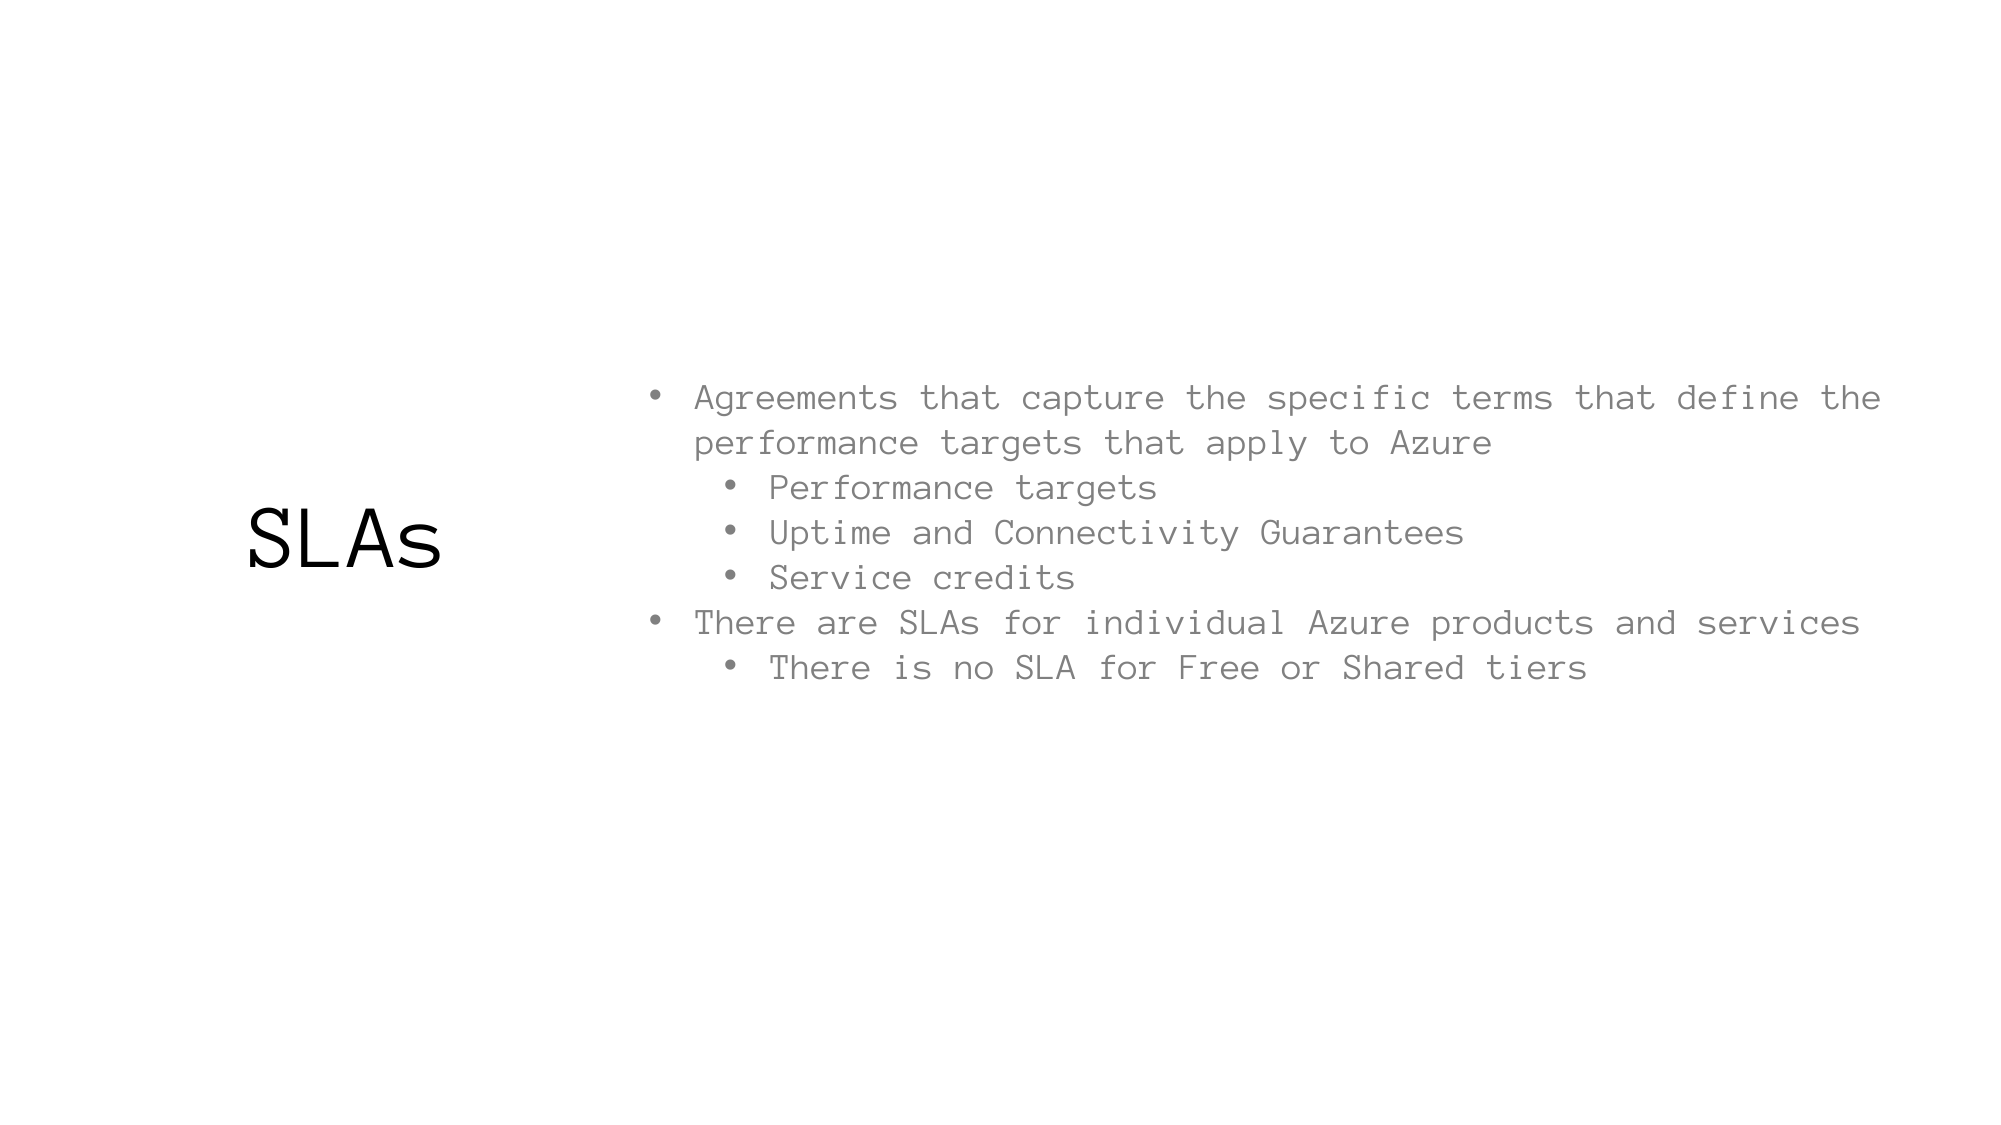

Agreements that capture the specific terms that define the performance targets that apply to Azure
Performance targets
Uptime and Connectivity Guarantees
Service credits
There are SLAs for individual Azure products and services
There is no SLA for Free or Shared tiers
SLAs